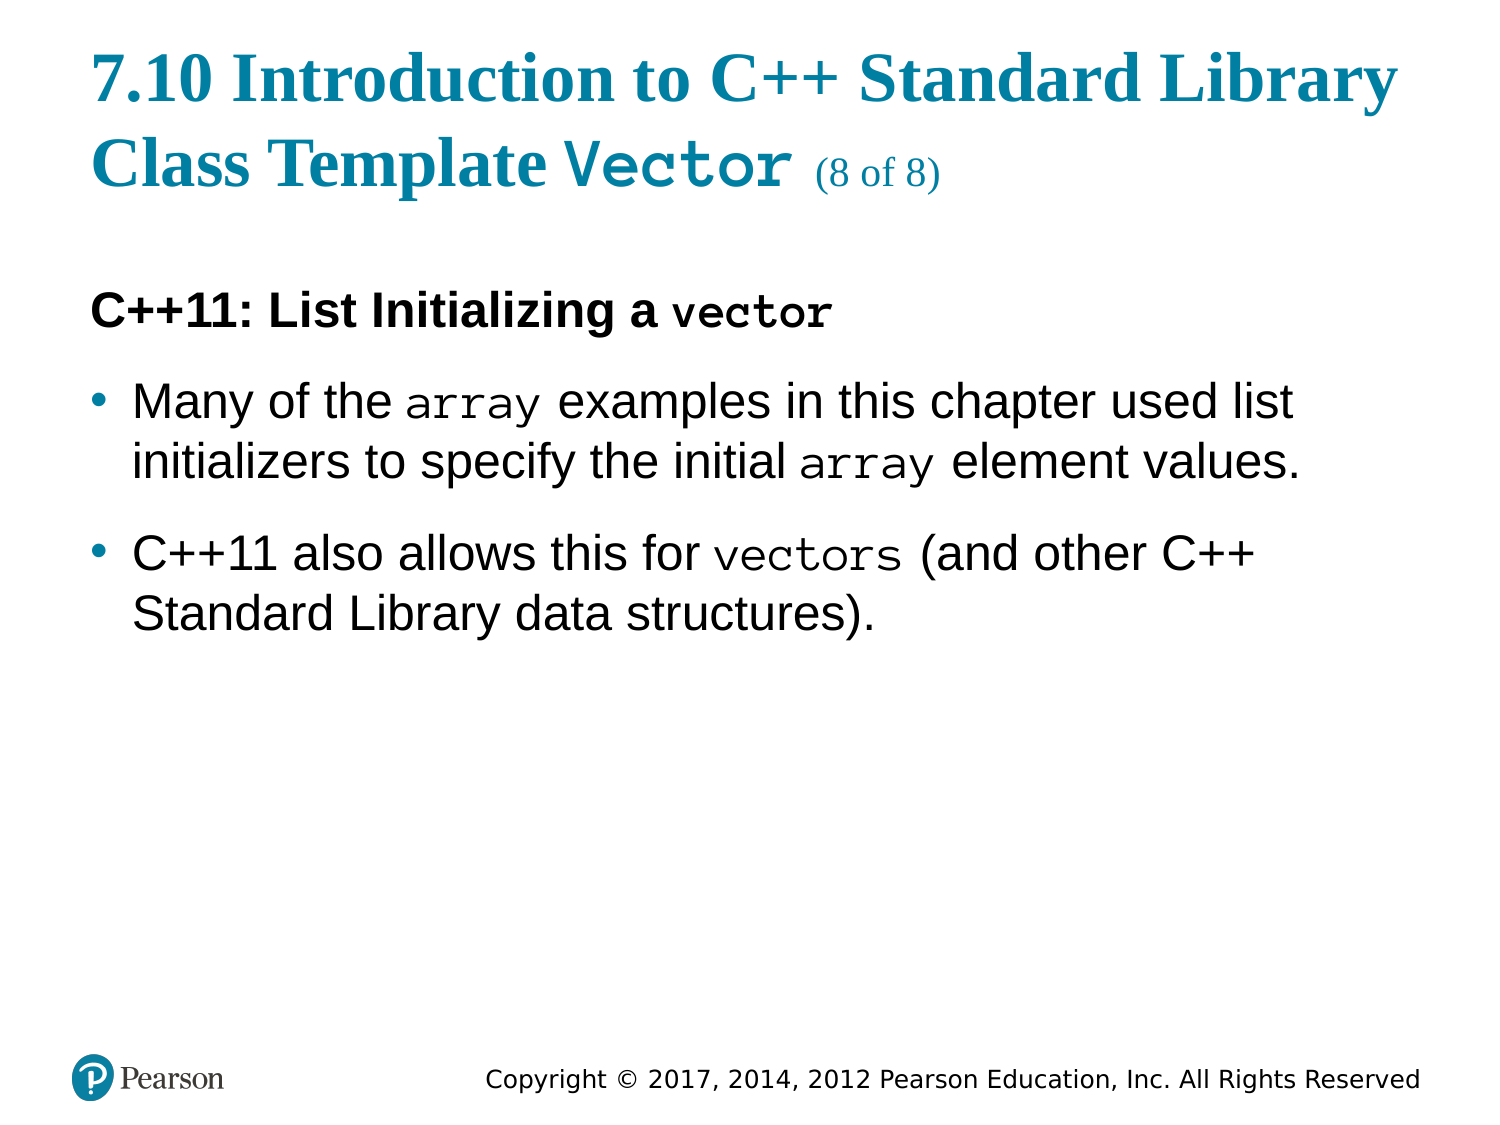

# 7.10 Introduction to C++ Standard Library Class Template Vector (8 of 8)
C++ 11: List Initializing a vector
Many of the array examples in this chapter used list initializers to specify the initial array element values.
C++ 11 also allows this for vectors (and other C++ Standard Library data structures).